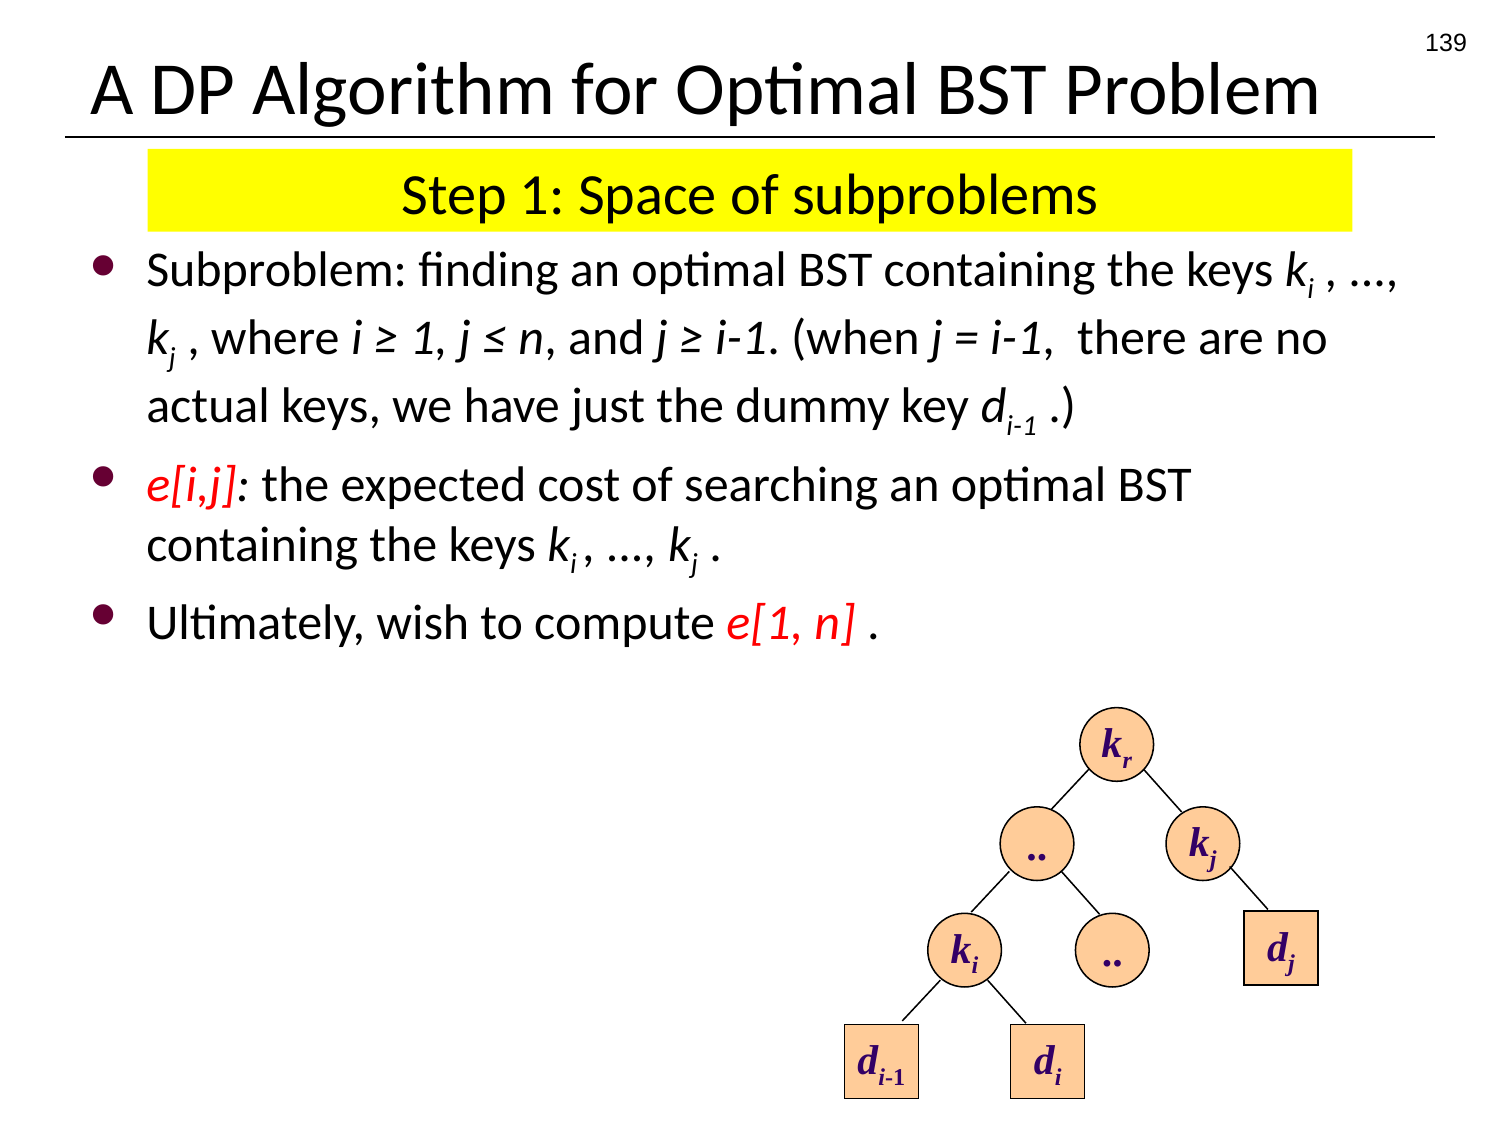

139
# A DP Algorithm for Optimal BST Problem
Step 1: Space of subproblems
Subproblem: finding an optimal BST containing the keys ki , ..., kj , where i ≥ 1, j ≤ n, and j ≥ i-1. (when j = i-1,  there are no actual keys, we have just the dummy key di-1 .)
e[i,j]: the expected cost of searching an optimal BST containing the keys ki , ..., kj .
Ultimately, wish to compute e[1, n] .

kr

..
kj

dj
ki
..

di-1
di